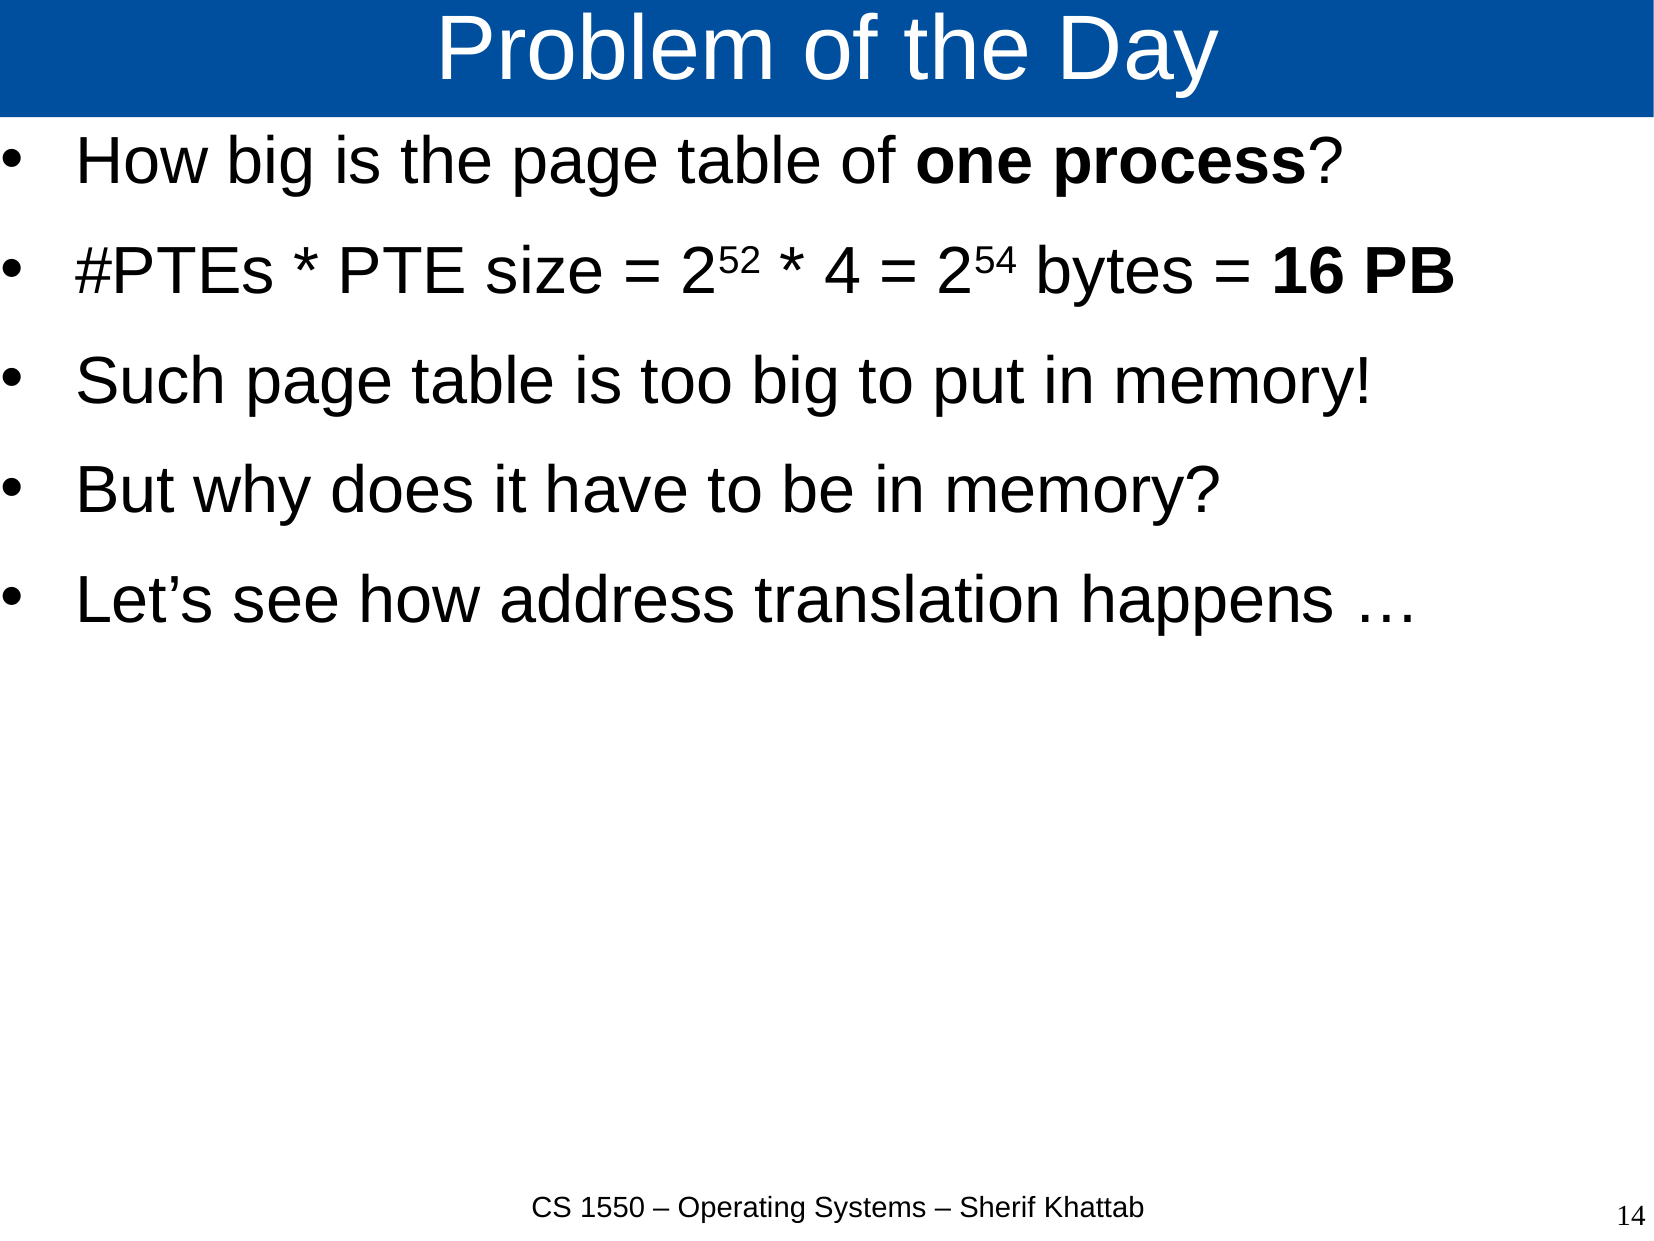

# Problem of the Day
How big is the page table of one process?
#PTEs * PTE size = 252 * 4 = 254 bytes = 16 PB
Such page table is too big to put in memory!
But why does it have to be in memory?
Let’s see how address translation happens …
CS 1550 – Operating Systems – Sherif Khattab
14